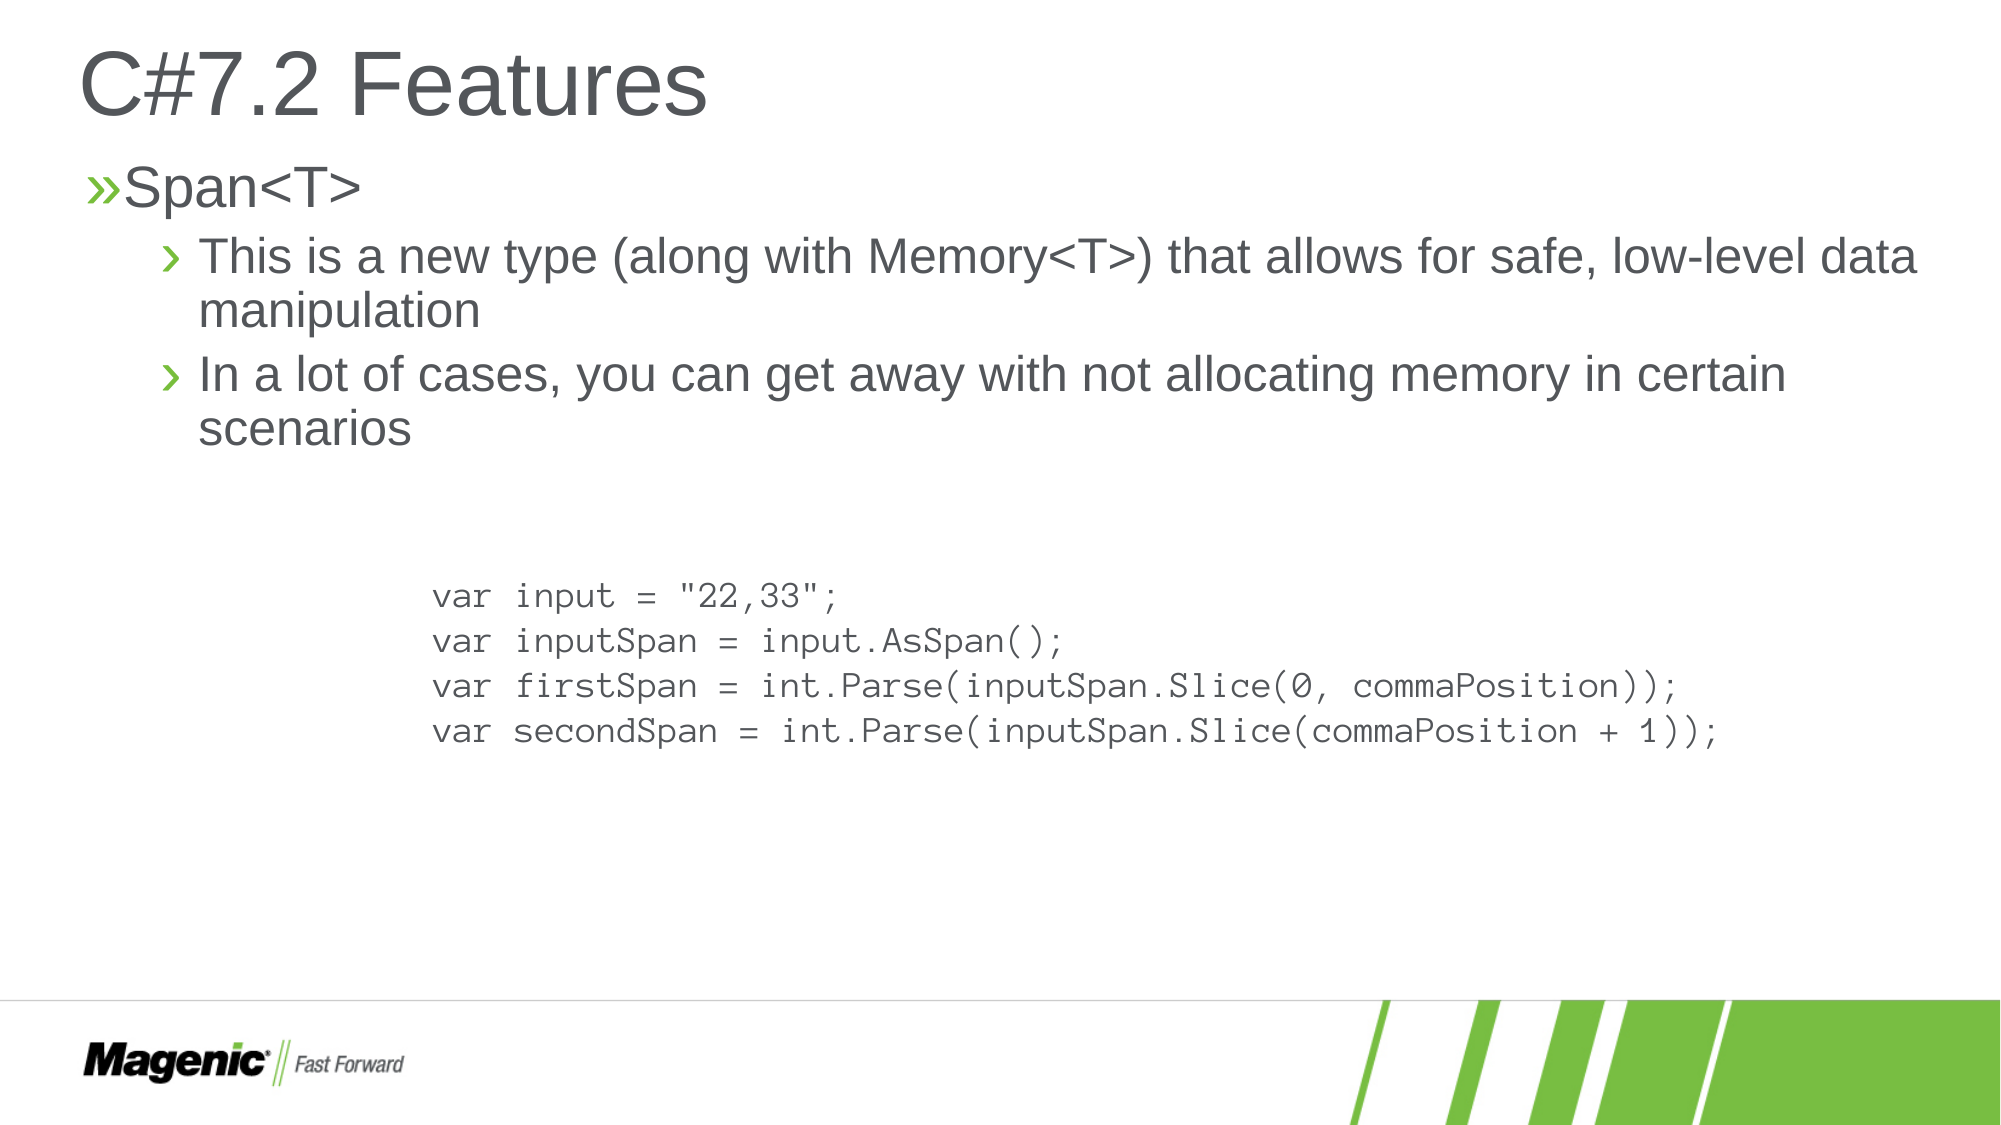

# C#7.2 Features
Span<T>
This is a new type (along with Memory<T>) that allows for safe, low-level data manipulation
In a lot of cases, you can get away with not allocating memory in certain scenarios
var input = "22,33";
var inputSpan = input.AsSpan();
var firstSpan = int.Parse(inputSpan.Slice(0, commaPosition));
var secondSpan = int.Parse(inputSpan.Slice(commaPosition + 1));